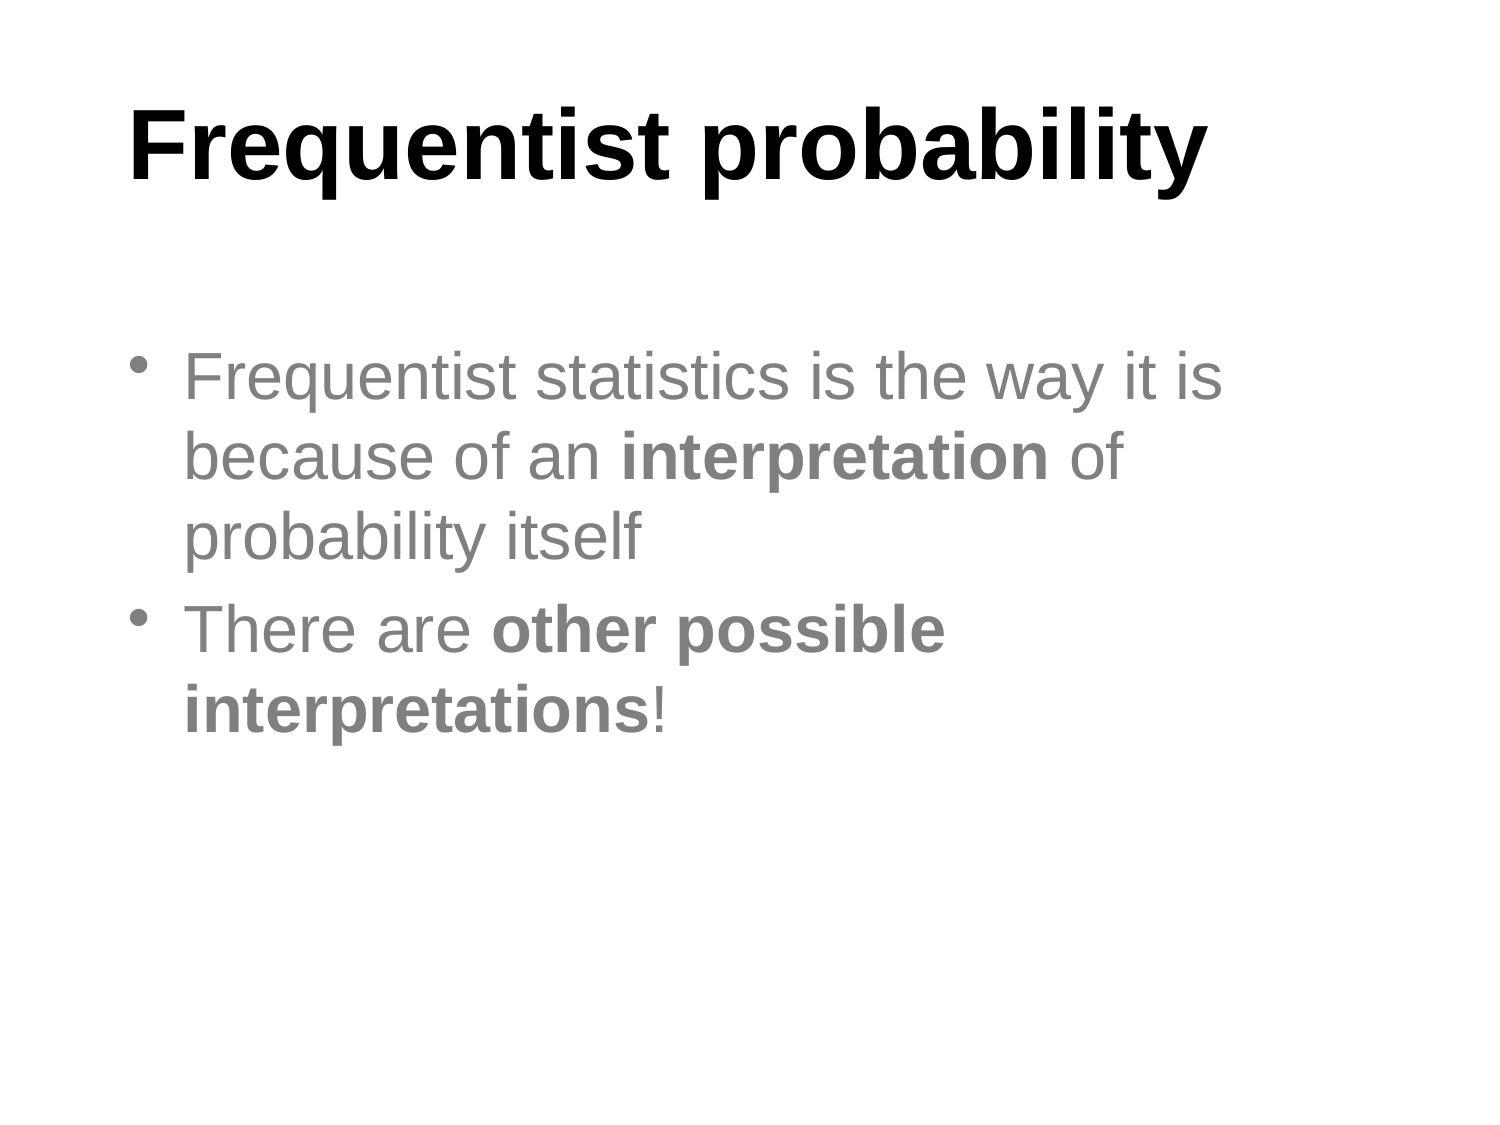

# Frequentist probability
Frequentist statistics is the way it is because of an interpretation of probability itself
There are other possible interpretations!
11